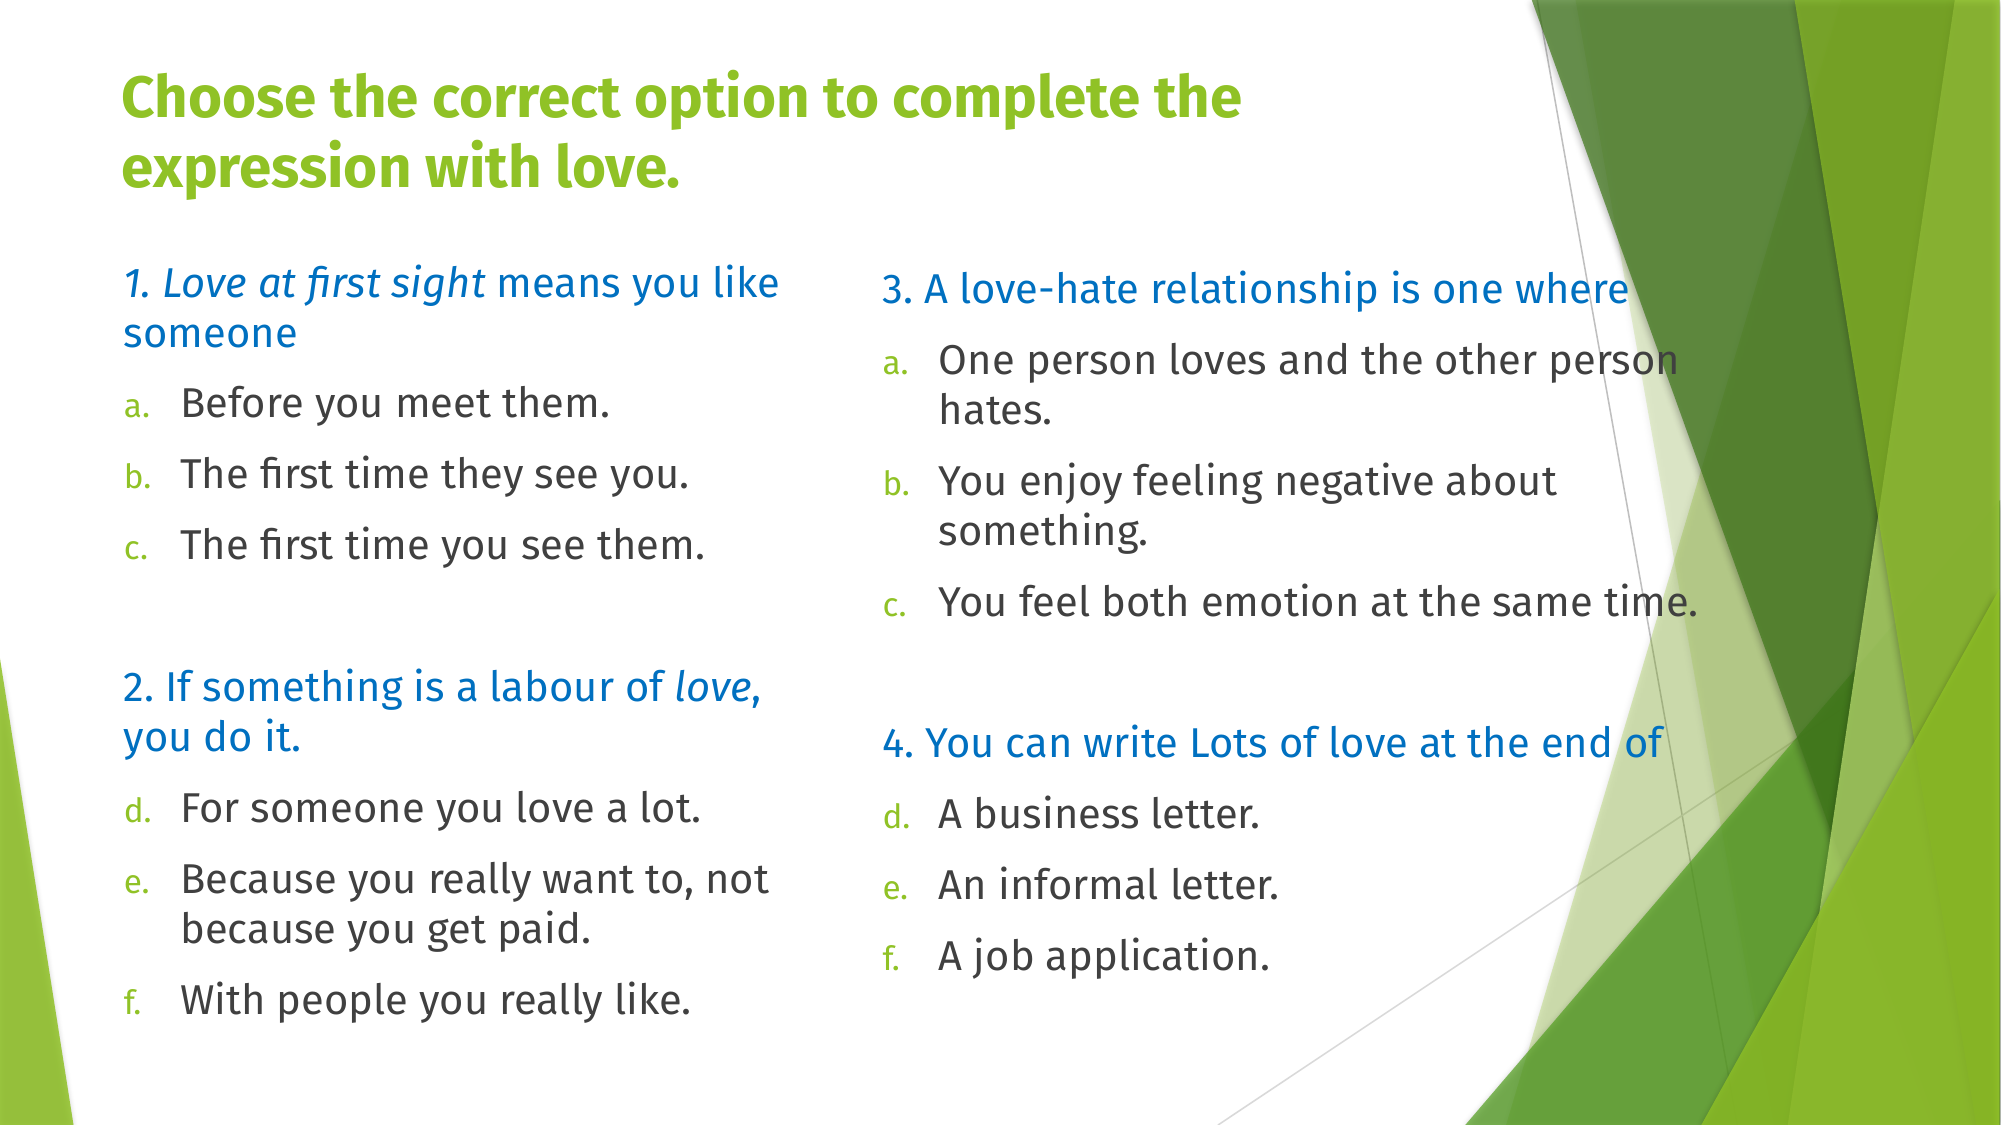

# Choose the correct option to complete the expression with love.
1. Love at first sight means you like someone
Before you meet them.
The first time they see you.
The first time you see them.

2. If something is a labour of love, you do it.
For someone you love a lot.
Because you really want to, not because you get paid.
With people you really like.
3. A love-hate relationship is one where
One person loves and the other person hates.
You enjoy feeling negative about something.
You feel both emotion at the same time.

4. You can write Lots of love at the end of
A business letter.
An informal letter.
A job application.